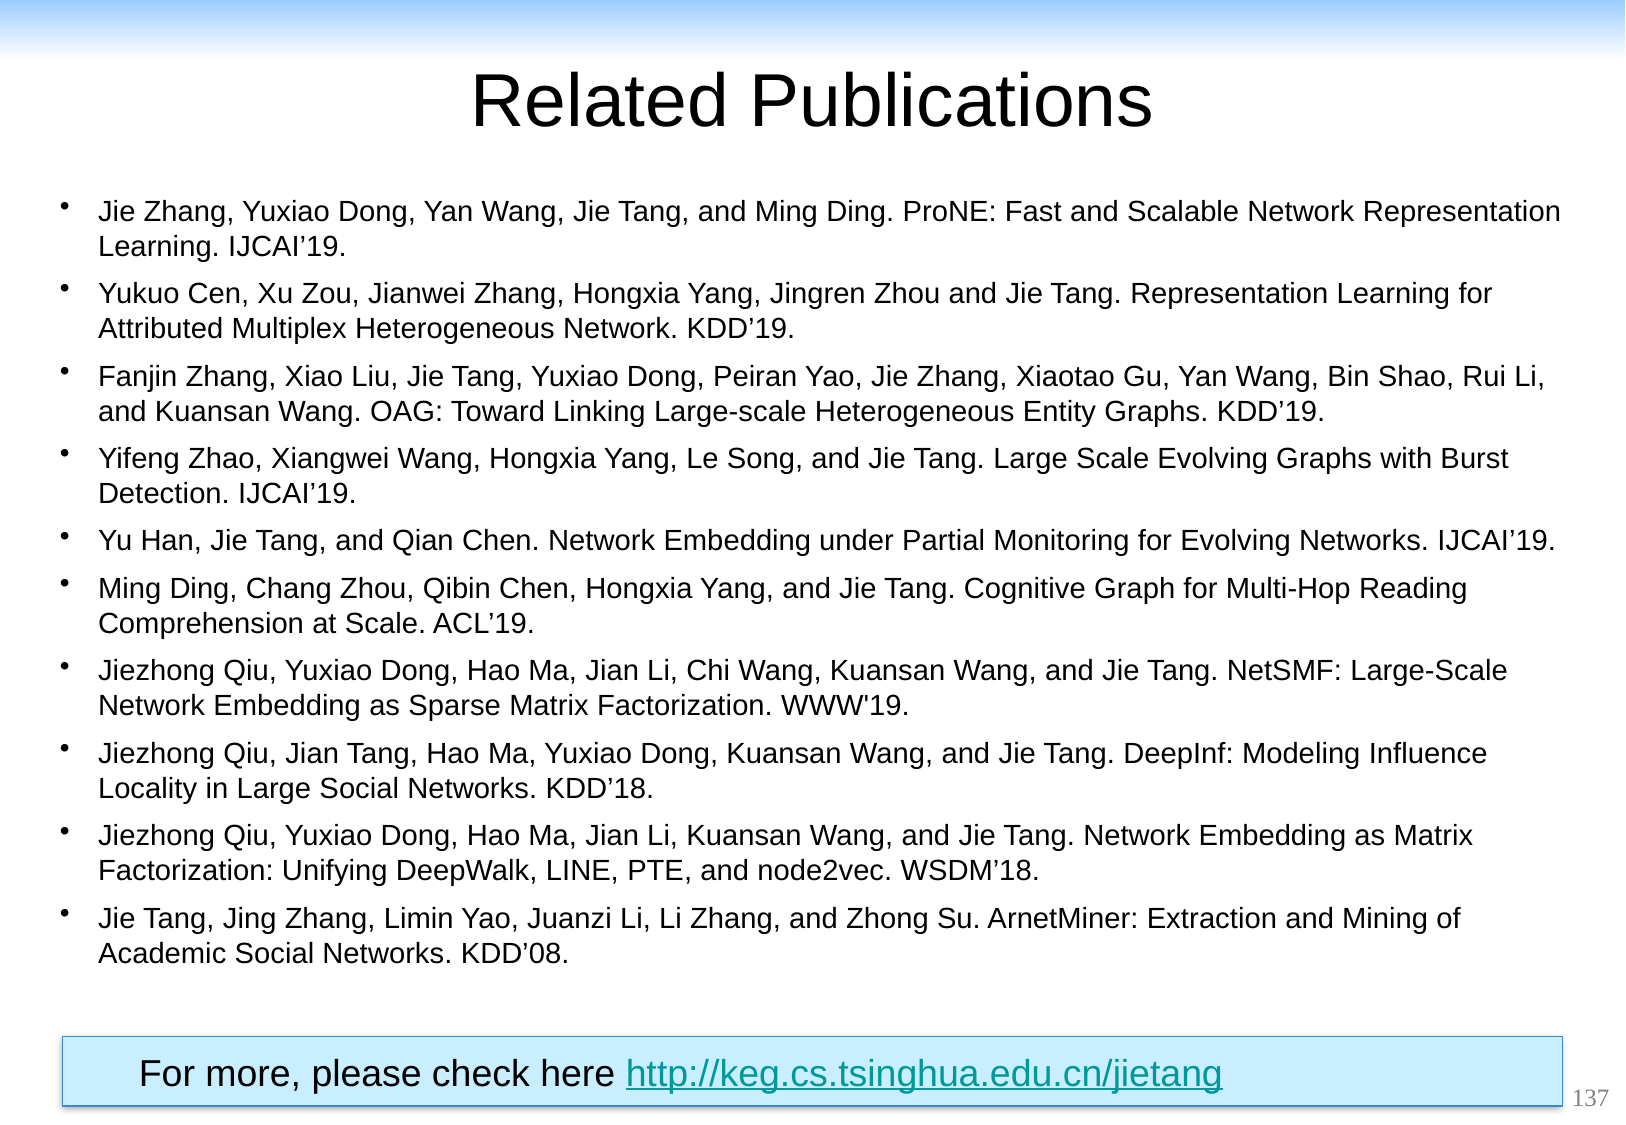

# Related Publications
Jie Zhang, Yuxiao Dong, Yan Wang, Jie Tang, and Ming Ding. ProNE: Fast and Scalable Network Representation Learning. IJCAI’19.
Yukuo Cen, Xu Zou, Jianwei Zhang, Hongxia Yang, Jingren Zhou and Jie Tang. Representation Learning for Attributed Multiplex Heterogeneous Network. KDD’19.
Fanjin Zhang, Xiao Liu, Jie Tang, Yuxiao Dong, Peiran Yao, Jie Zhang, Xiaotao Gu, Yan Wang, Bin Shao, Rui Li, and Kuansan Wang. OAG: Toward Linking Large-scale Heterogeneous Entity Graphs. KDD’19.
Yifeng Zhao, Xiangwei Wang, Hongxia Yang, Le Song, and Jie Tang. Large Scale Evolving Graphs with Burst Detection. IJCAI’19.
Yu Han, Jie Tang, and Qian Chen. Network Embedding under Partial Monitoring for Evolving Networks. IJCAI’19.
Ming Ding, Chang Zhou, Qibin Chen, Hongxia Yang, and Jie Tang. Cognitive Graph for Multi-Hop Reading Comprehension at Scale. ACL’19.
Jiezhong Qiu, Yuxiao Dong, Hao Ma, Jian Li, Chi Wang, Kuansan Wang, and Jie Tang. NetSMF: Large-Scale Network Embedding as Sparse Matrix Factorization. WWW'19.
Jiezhong Qiu, Jian Tang, Hao Ma, Yuxiao Dong, Kuansan Wang, and Jie Tang. DeepInf: Modeling Influence Locality in Large Social Networks. KDD’18.
Jiezhong Qiu, Yuxiao Dong, Hao Ma, Jian Li, Kuansan Wang, and Jie Tang. Network Embedding as Matrix Factorization: Unifying DeepWalk, LINE, PTE, and node2vec. WSDM’18.
Jie Tang, Jing Zhang, Limin Yao, Juanzi Li, Li Zhang, and Zhong Su. ArnetMiner: Extraction and Mining of Academic Social Networks. KDD’08.
For more, please check here http://keg.cs.tsinghua.edu.cn/jietang